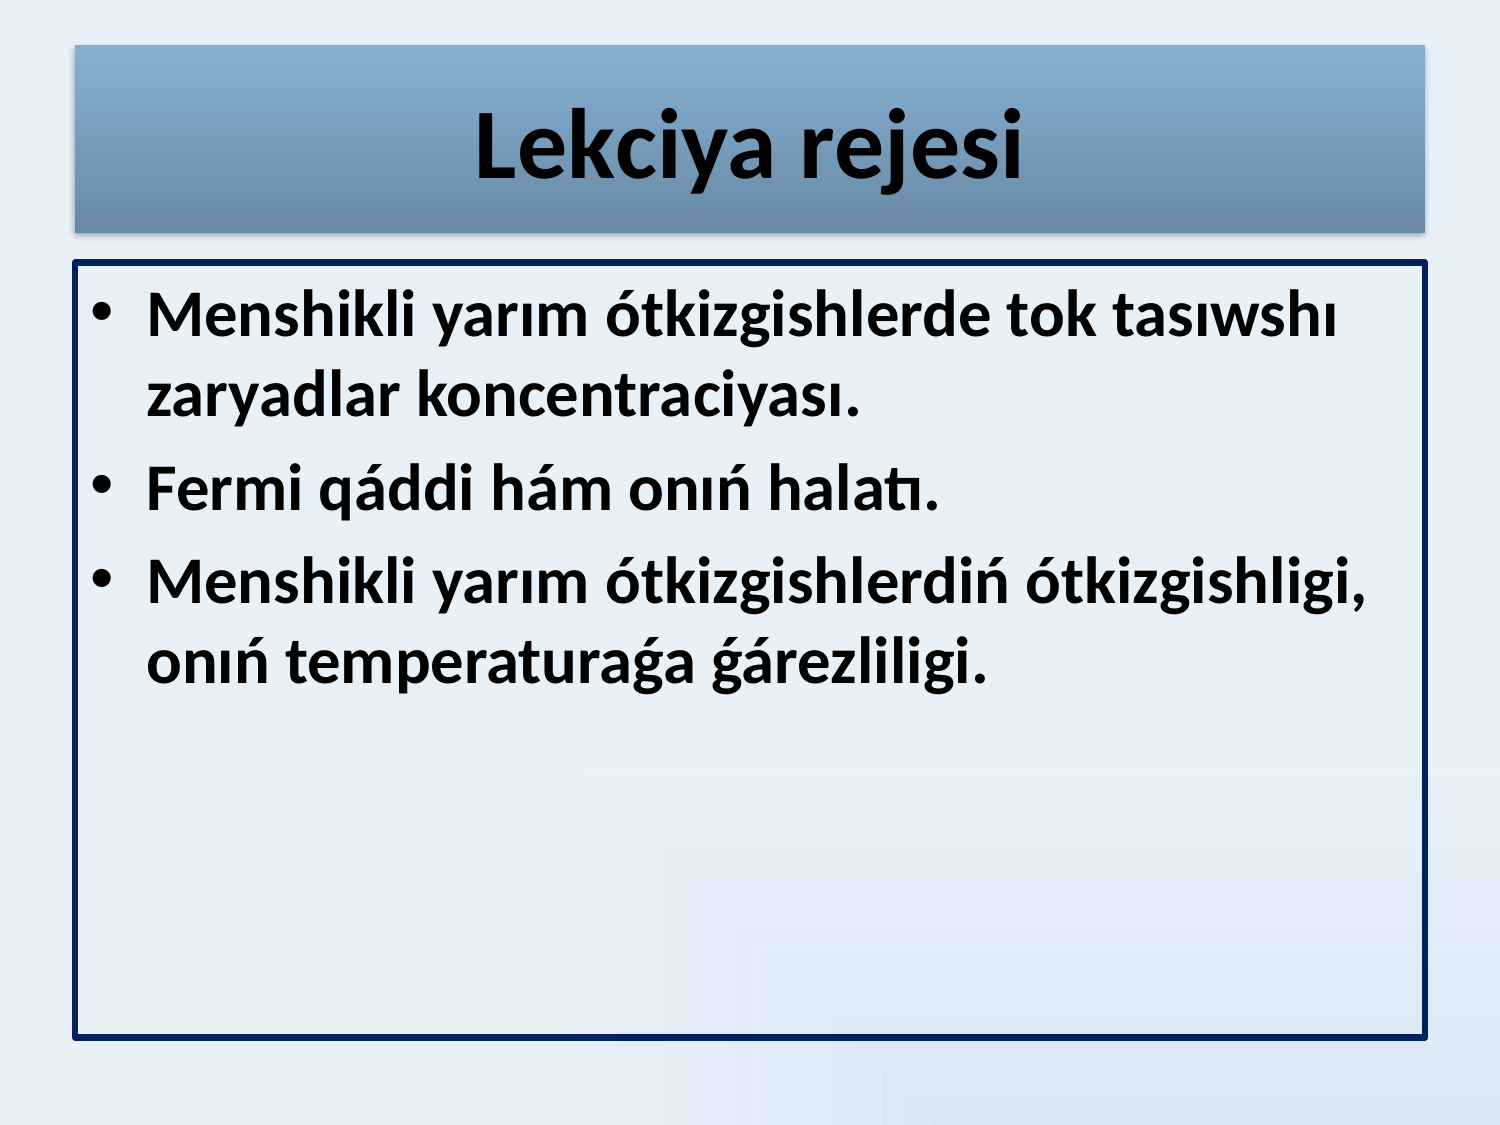

# Lеkсiya rеjеsi
Menshikli yarım ótkizgishlerde tok tasıwshı zaryadlar koncentraciyası.
Fermi qáddi hám onıń halatı.
Menshikli yarım ótkizgishlerdiń ótkizgishligi, onıń temperaturaǵa ǵárezliligi.